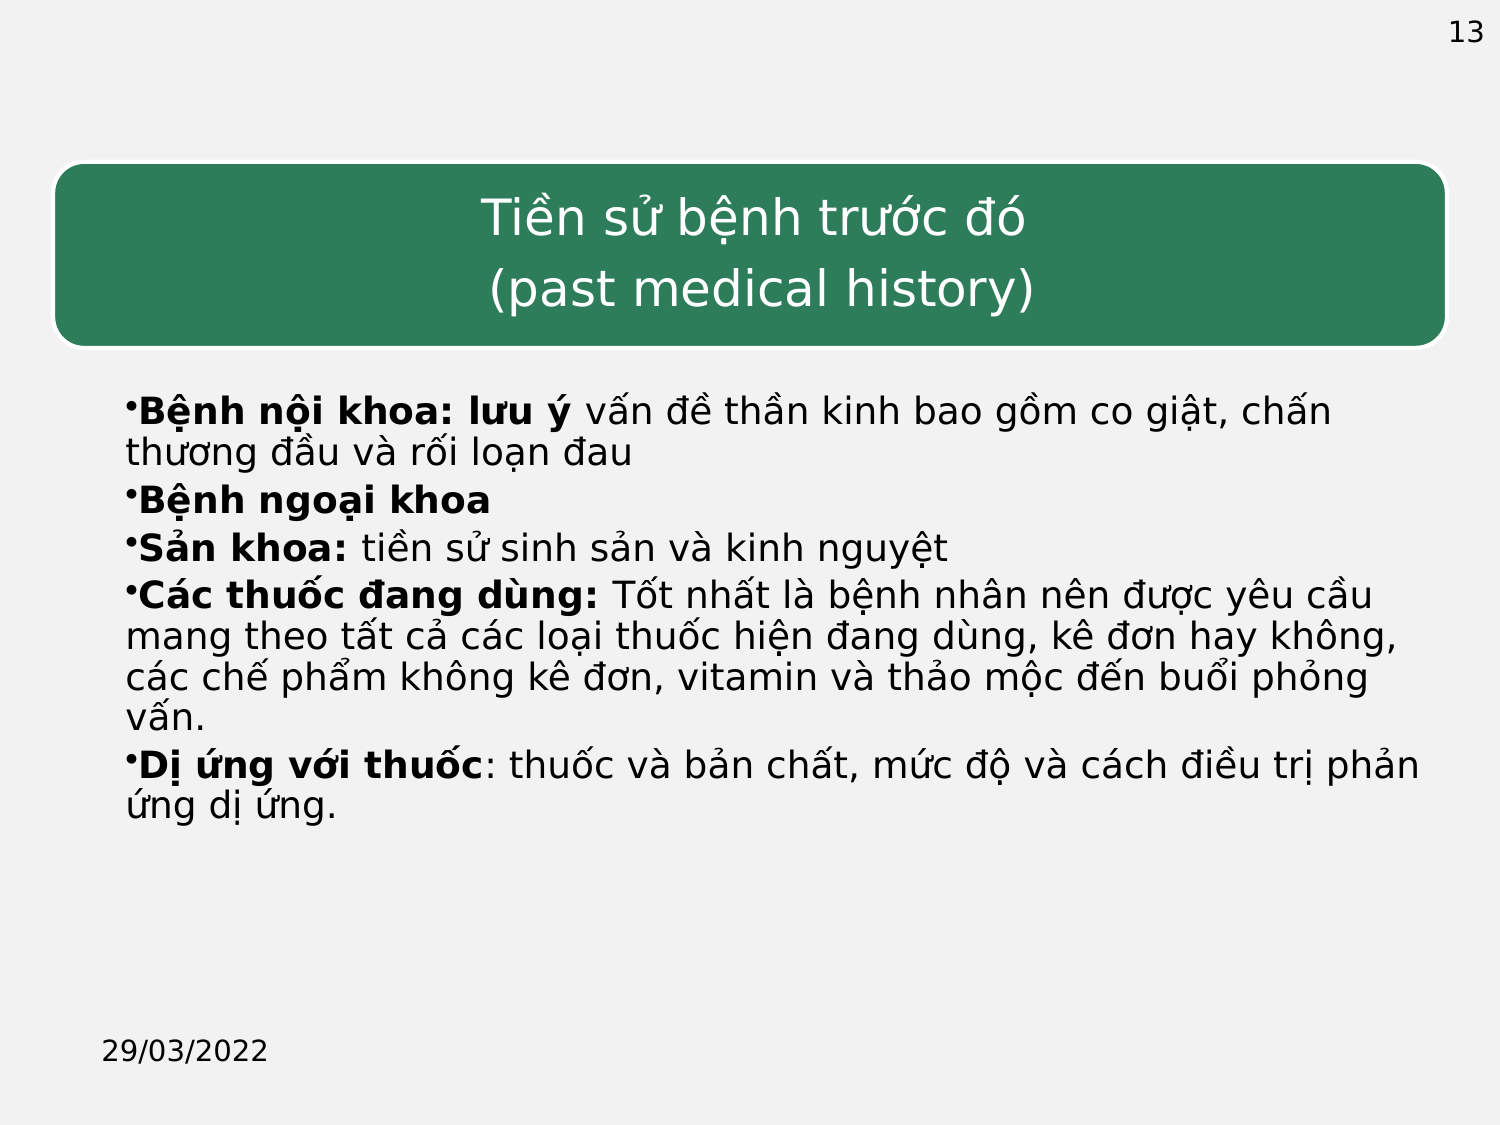

13
Tiền sử bệnh trước đó
 (past medical history)
Bệnh nội khoa: lưu ý vấn đề thần kinh bao gồm co giật, chấn thương đầu và rối loạn đau
Bệnh ngoại khoa
Sản khoa: tiền sử sinh sản và kinh nguyệt
Các thuốc đang dùng: Tốt nhất là bệnh nhân nên được yêu cầu mang theo tất cả các loại thuốc hiện đang dùng, kê đơn hay không, các chế phẩm không kê đơn, vitamin và thảo mộc đến buổi phỏng vấn.
Dị ứng với thuốc: thuốc và bản chất, mức độ và cách điều trị phản ứng dị ứng.

29/03/2022